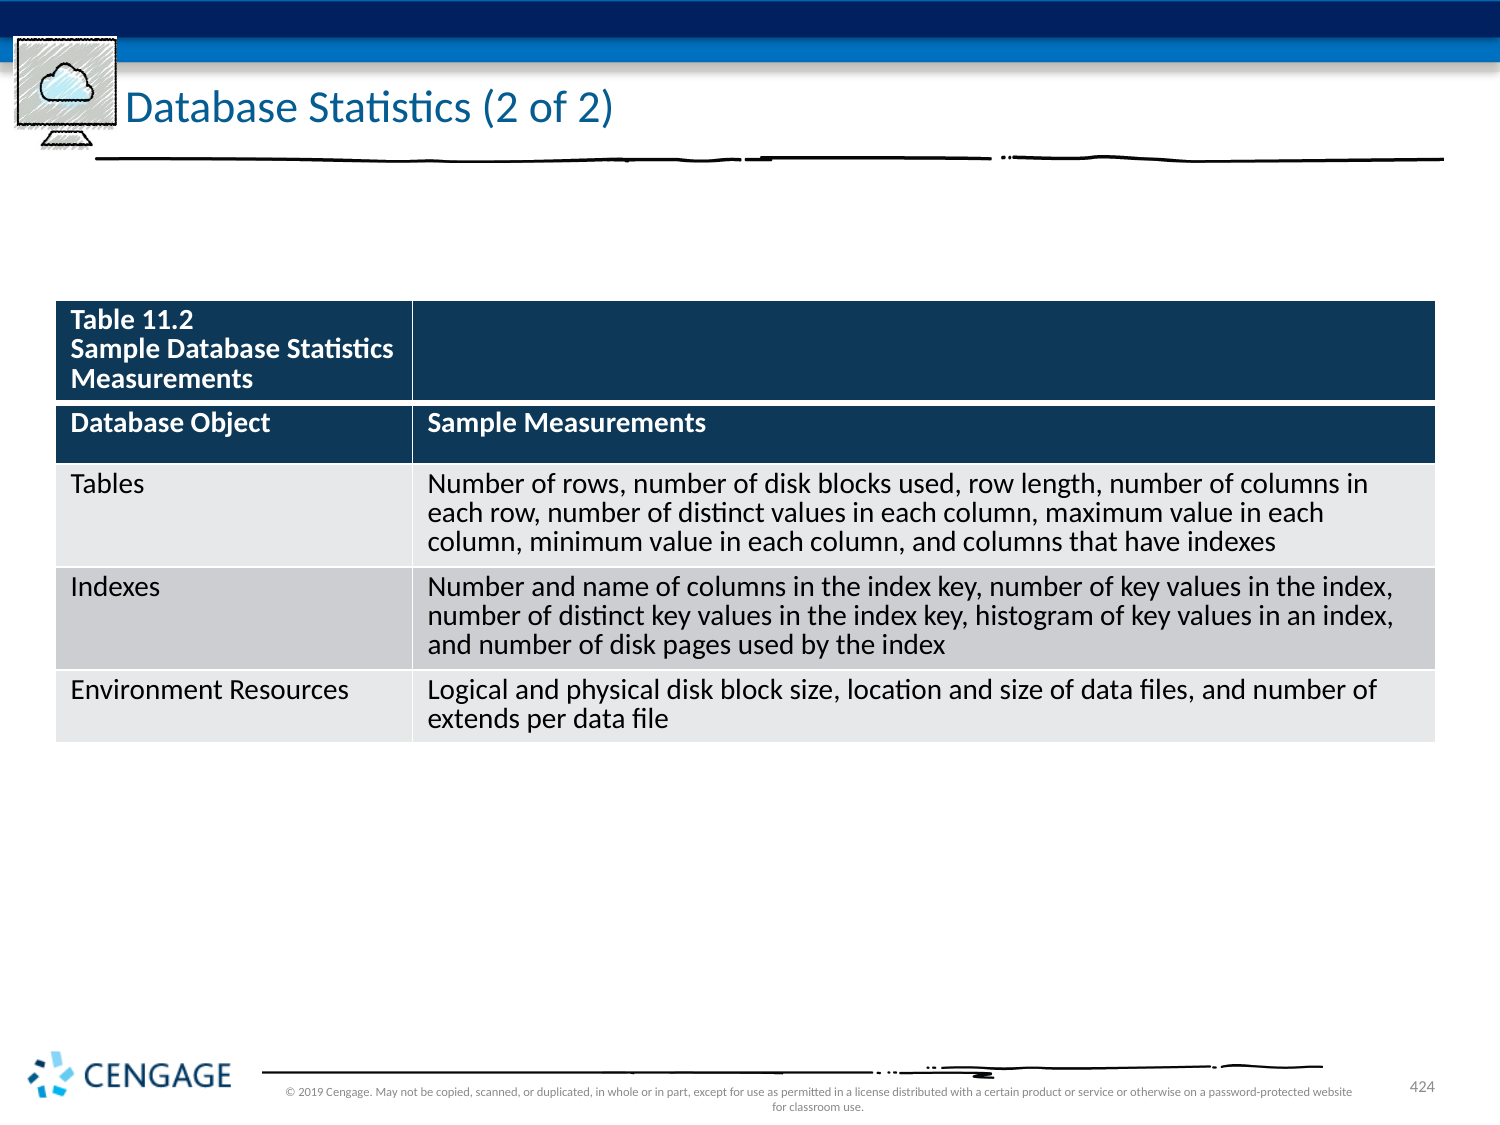

# Database Statistics (2 of 2)
| Table 11.2 Sample Database Statistics Measurements |  |
| --- | --- |
| Database Object | Sample Measurements |
| Tables | Number of rows, number of disk blocks used, row length, number of columns in each row, number of distinct values in each column, maximum value in each column, minimum value in each column, and columns that have indexes |
| Indexes | Number and name of columns in the index key, number of key values in the index, number of distinct key values in the index key, histogram of key values in an index, and number of disk pages used by the index |
| Environment Resources | Logical and physical disk block size, location and size of data files, and number of extends per data file |
© 2019 Cengage. May not be copied, scanned, or duplicated, in whole or in part, except for use as permitted in a license distributed with a certain product or service or otherwise on a password-protected website for classroom use.